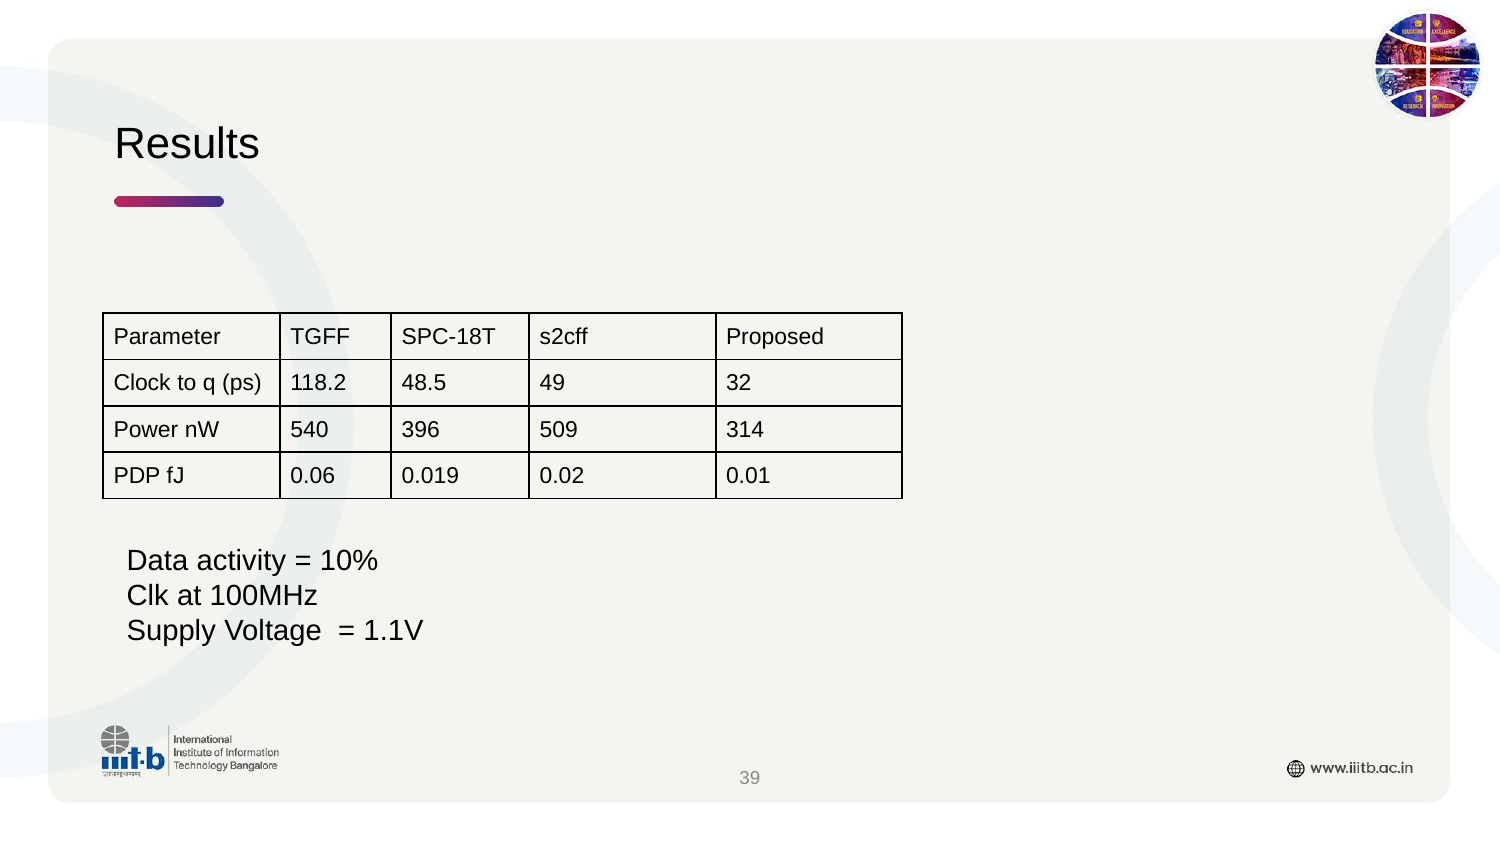

# Results
| Parameter | TGFF | SPC-18T | s2cff | Proposed |
| --- | --- | --- | --- | --- |
| Clock to q (ps) | 118.2 | 48.5 | 49 | 32 |
| Power nW | 540 | 396 | 509 | 314 |
| PDP fJ | 0.06 | 0.019 | 0.02 | 0.01 |
Data activity = 10%
Clk at 100MHz
Supply Voltage  = 1.1V
39